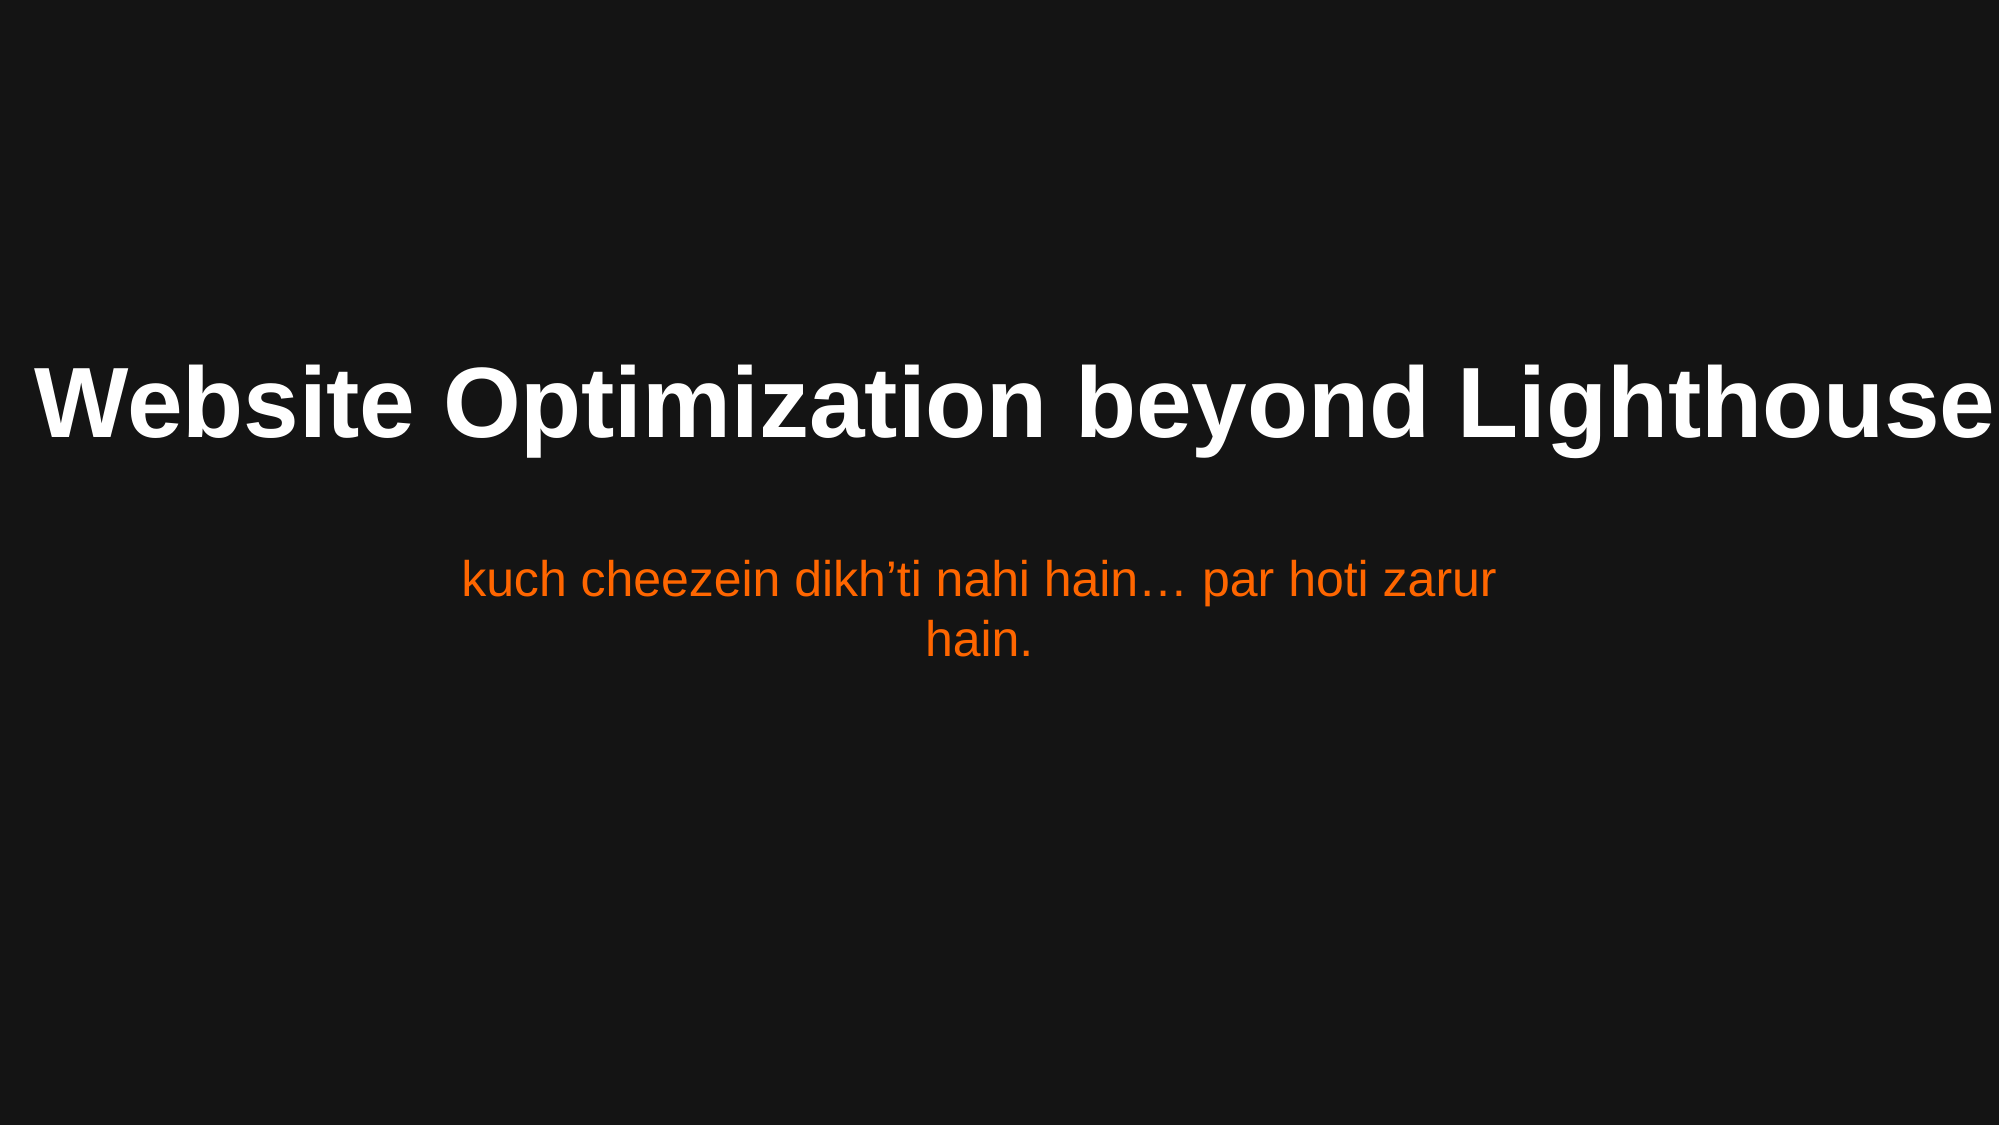

Website Optimization beyond Lighthouse
kuch cheezein dikh’ti nahi hain… par hoti zarur hain.